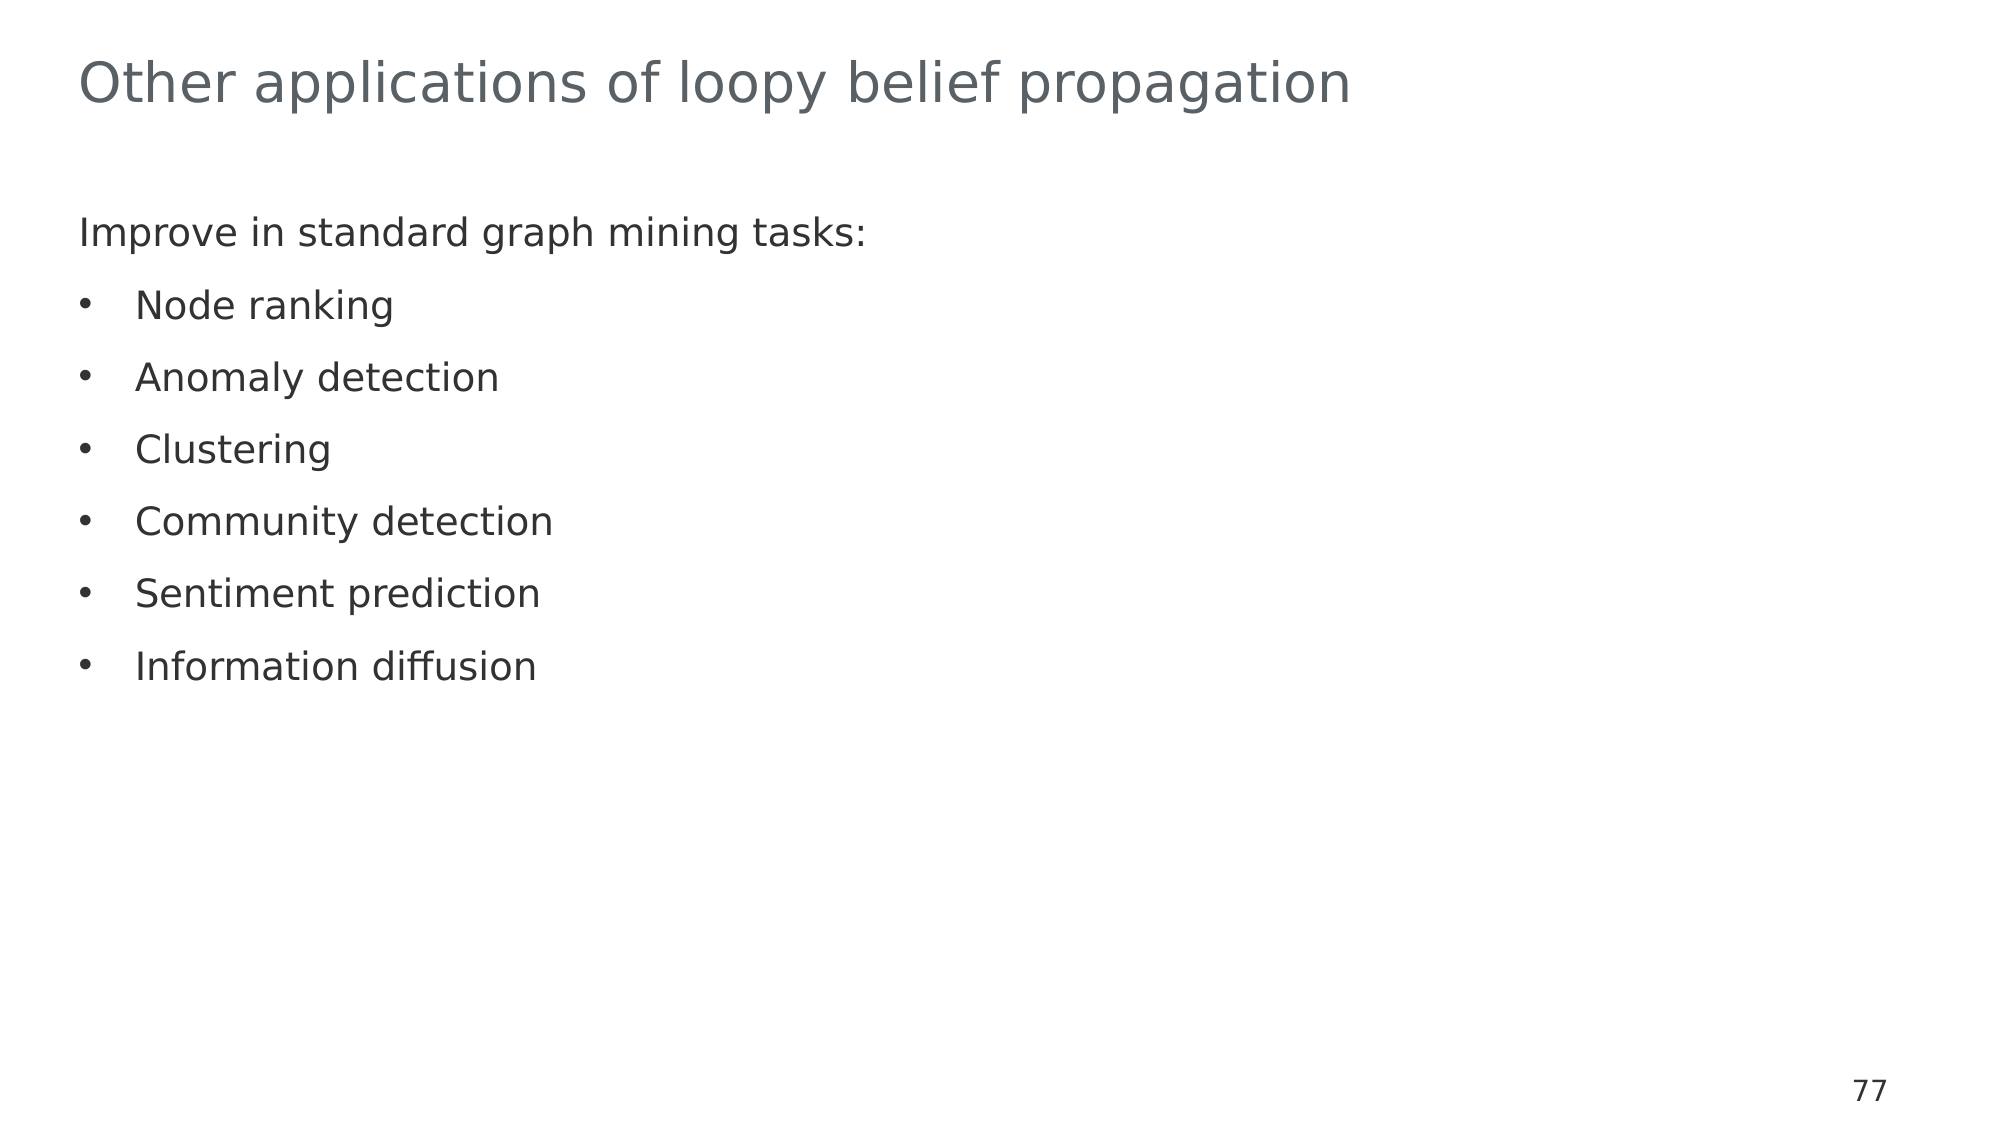

# Other applications of loopy belief propagation
Improve in standard graph mining tasks:
Node ranking
Anomaly detection
Clustering
Community detection
Sentiment prediction
Information diffusion

77